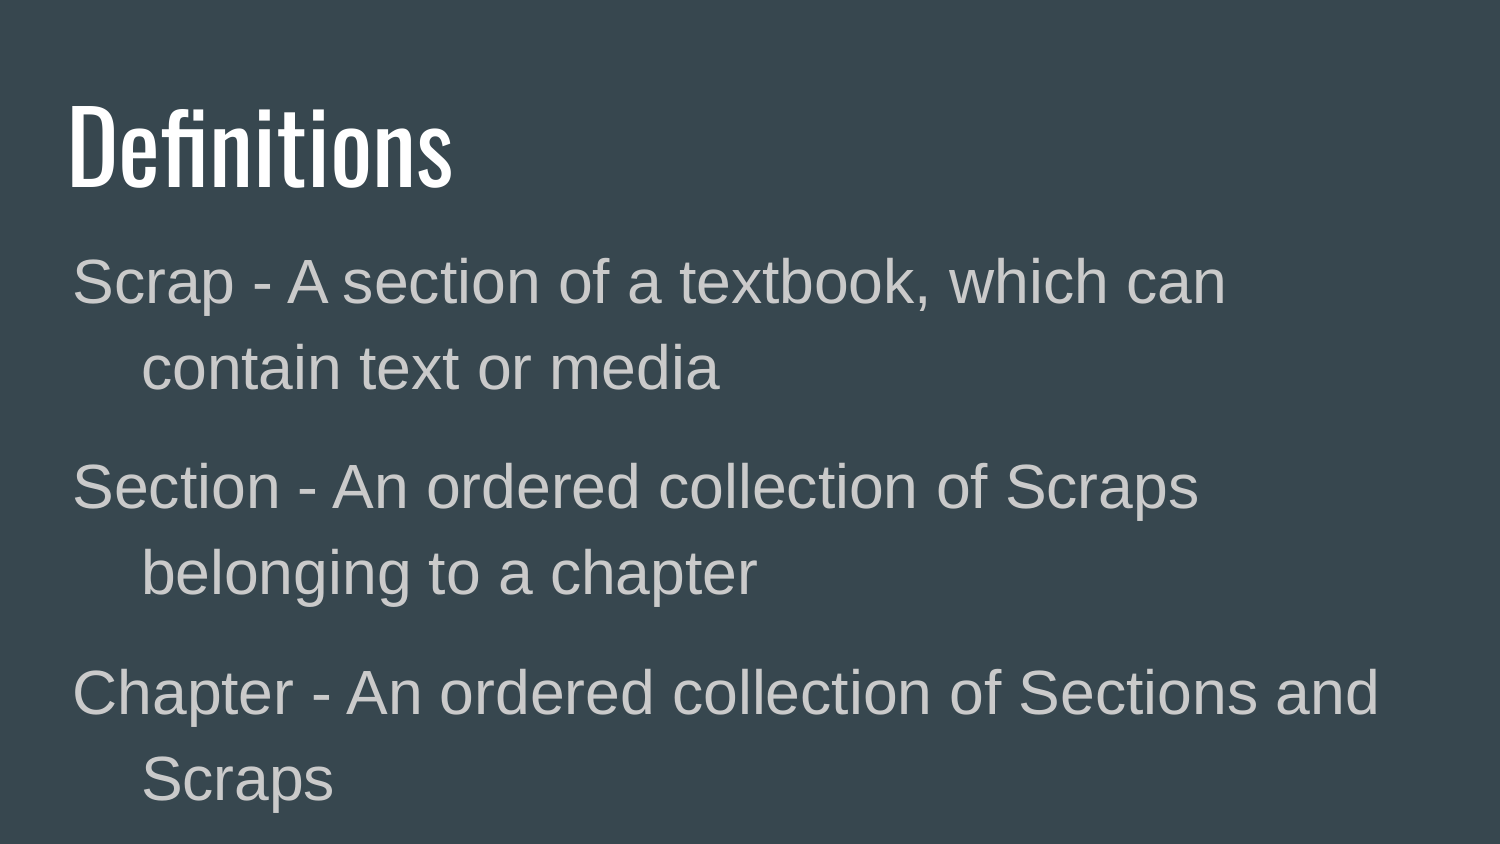

# Definitions
Scrap - A section of a textbook, which can contain text or media
Section - An ordered collection of Scraps belonging to a chapter
Chapter - An ordered collection of Sections and Scraps